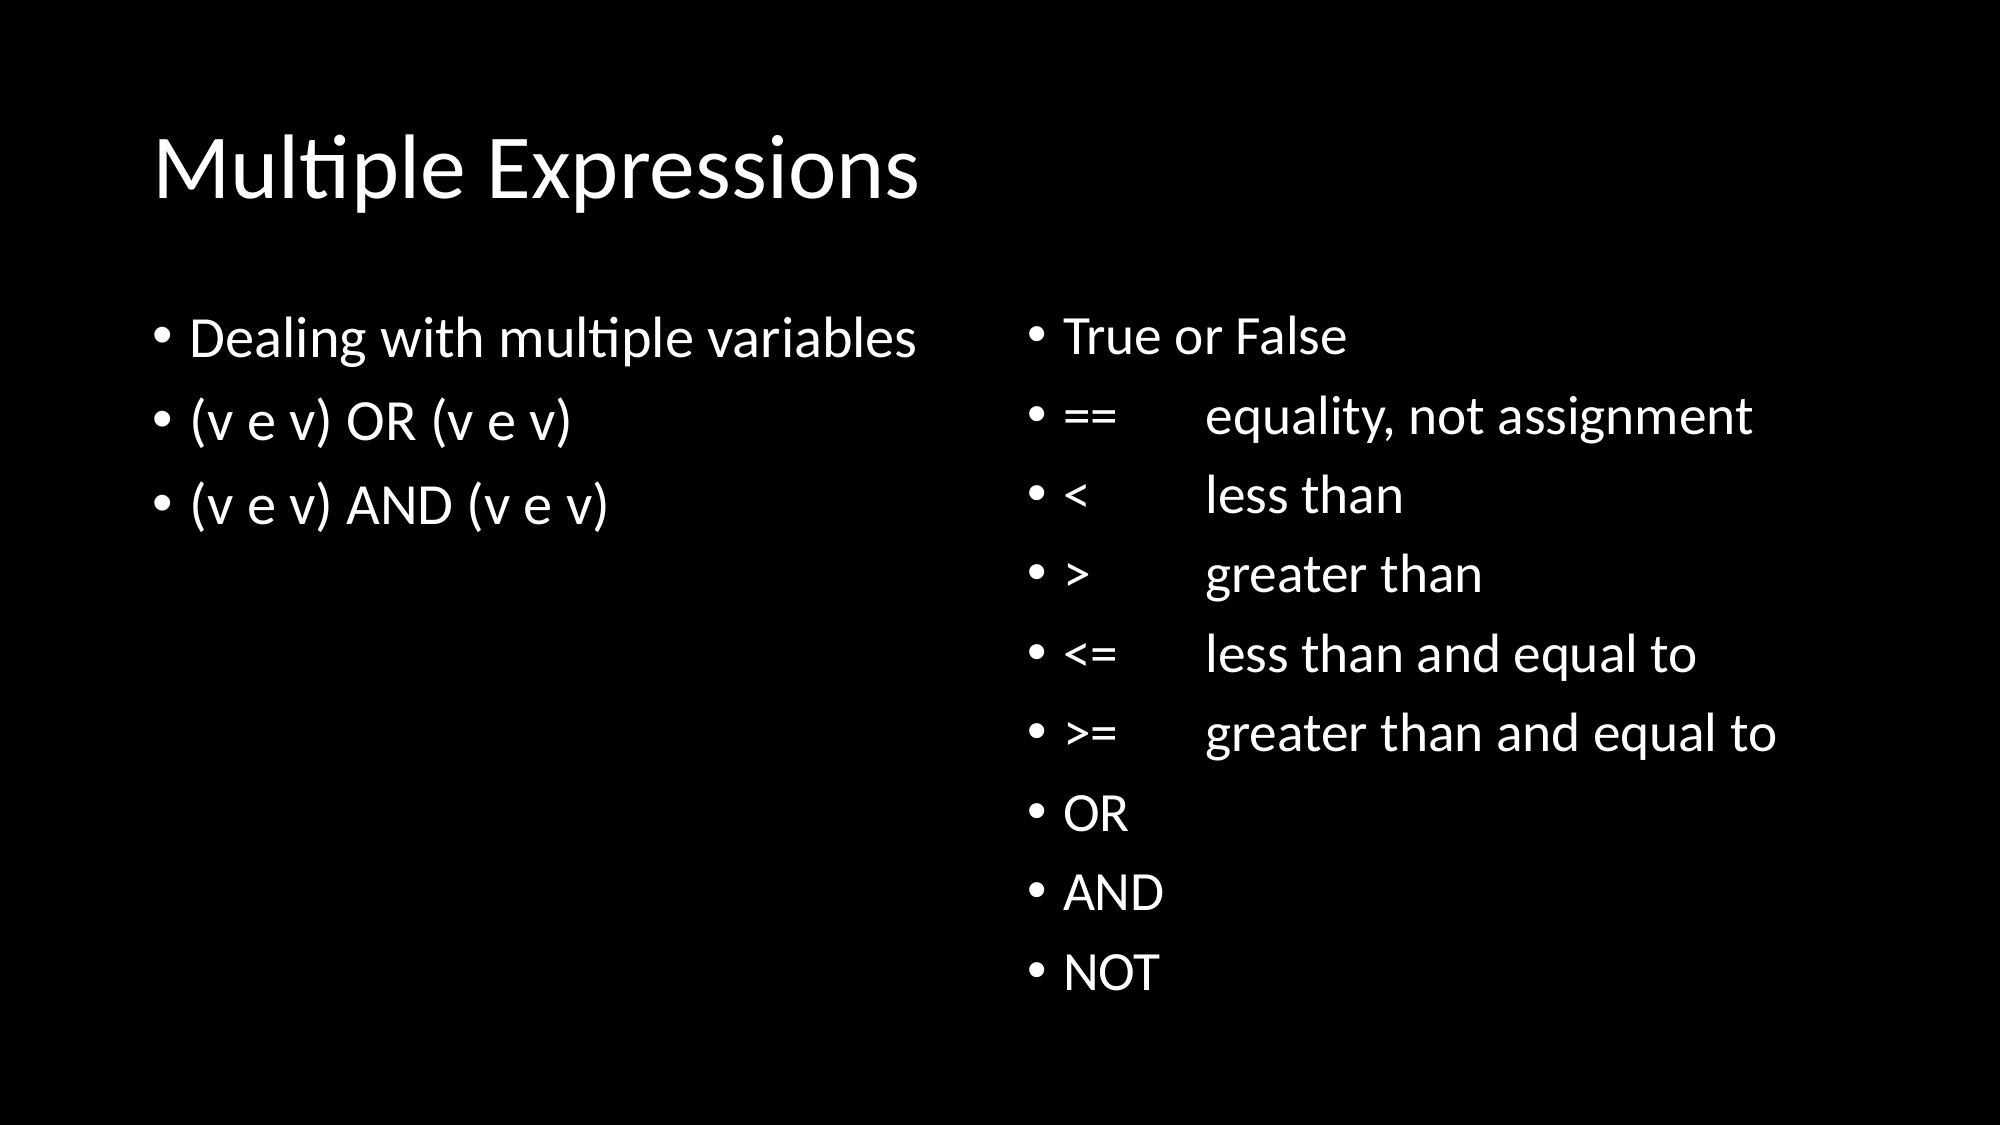

# Multiple Expressions
Dealing with multiple variables
(v e v) OR (v e v)
(v e v) AND (v e v)

True or False
== 	equality, not assignment
<	less than
>	greater than
<=	less than and equal to
>= 	greater than and equal to
OR
AND
NOT